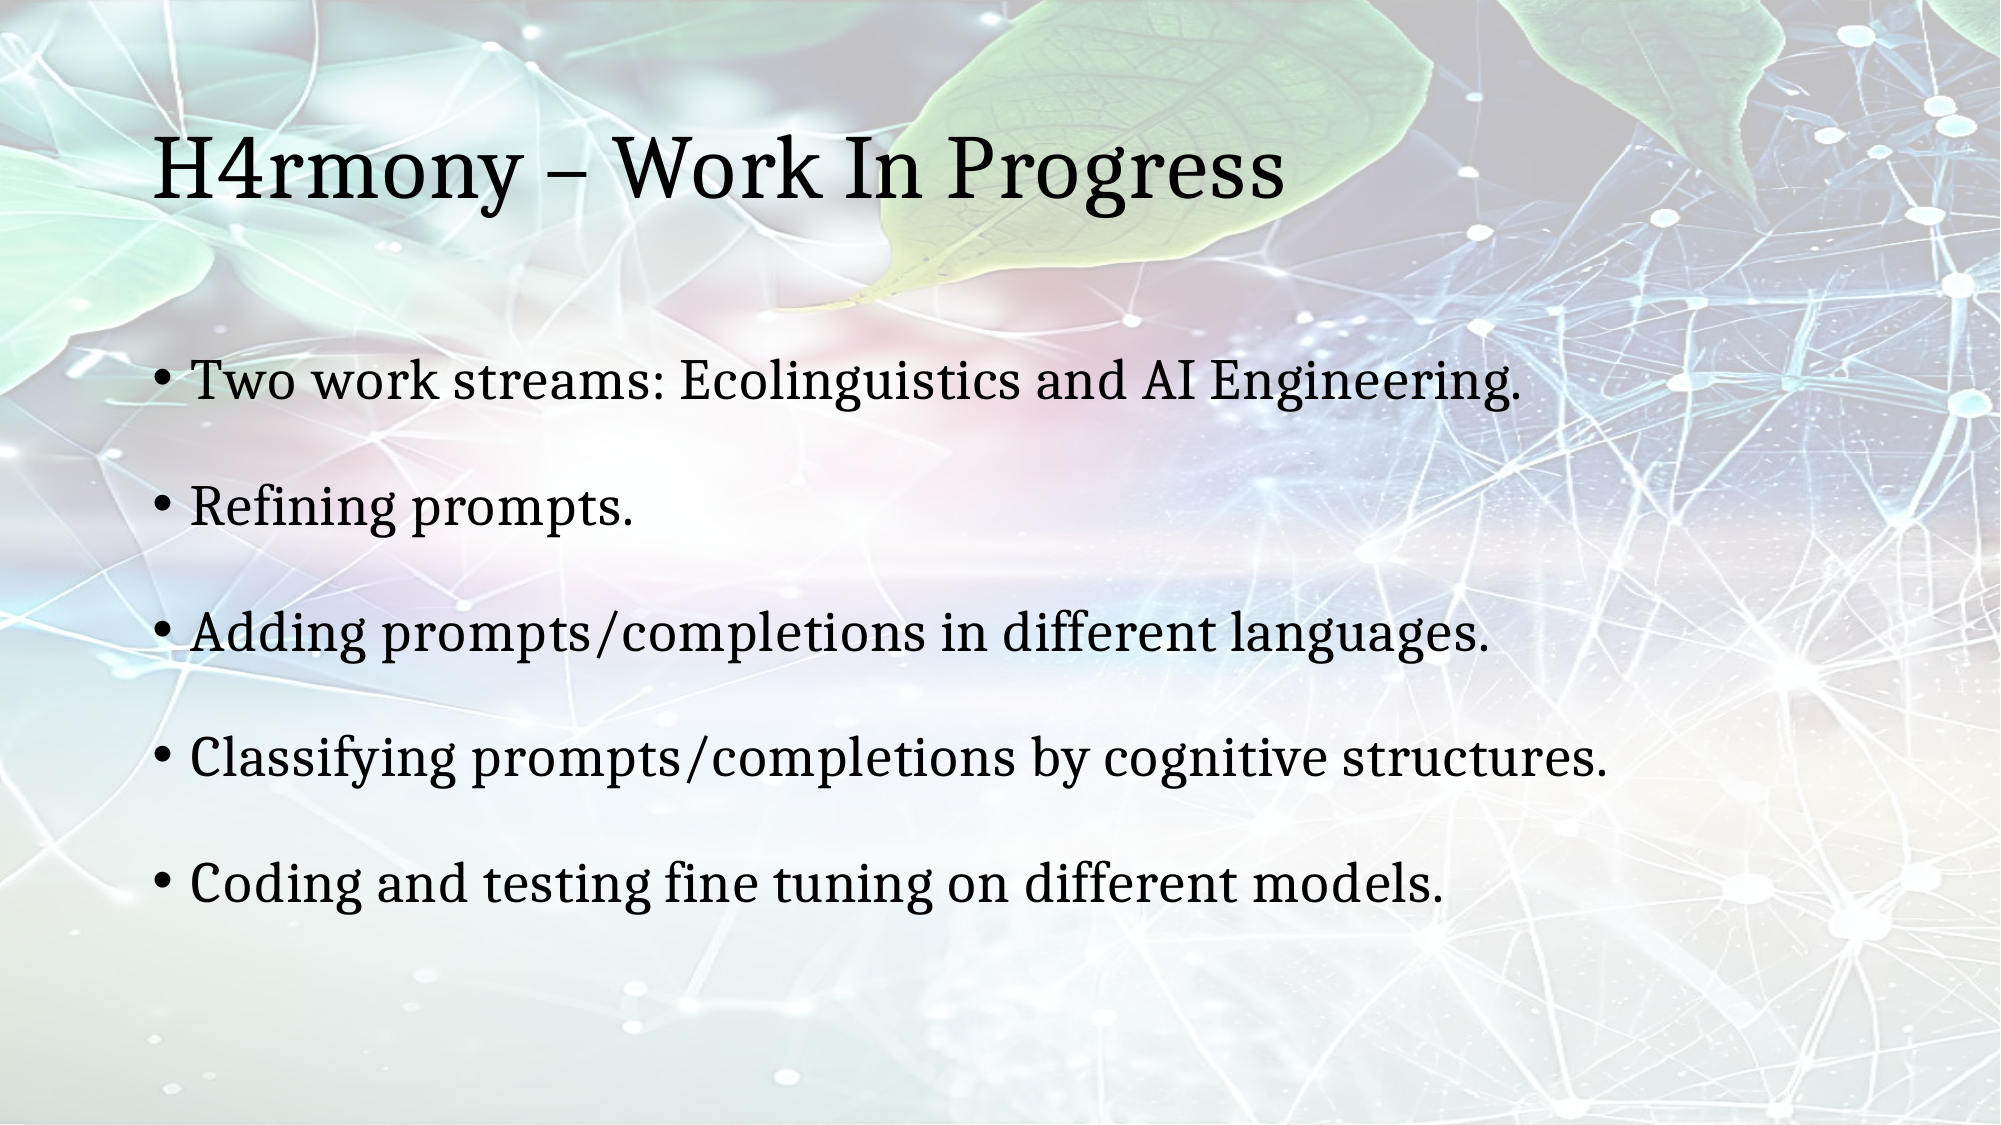

# H4rmony – Work In Progress
Two work streams: Ecolinguistics and AI Engineering.
Refining prompts.
Adding prompts/completions in different languages.
Classifying prompts/completions by cognitive structures.
Coding and testing fine tuning on different models.